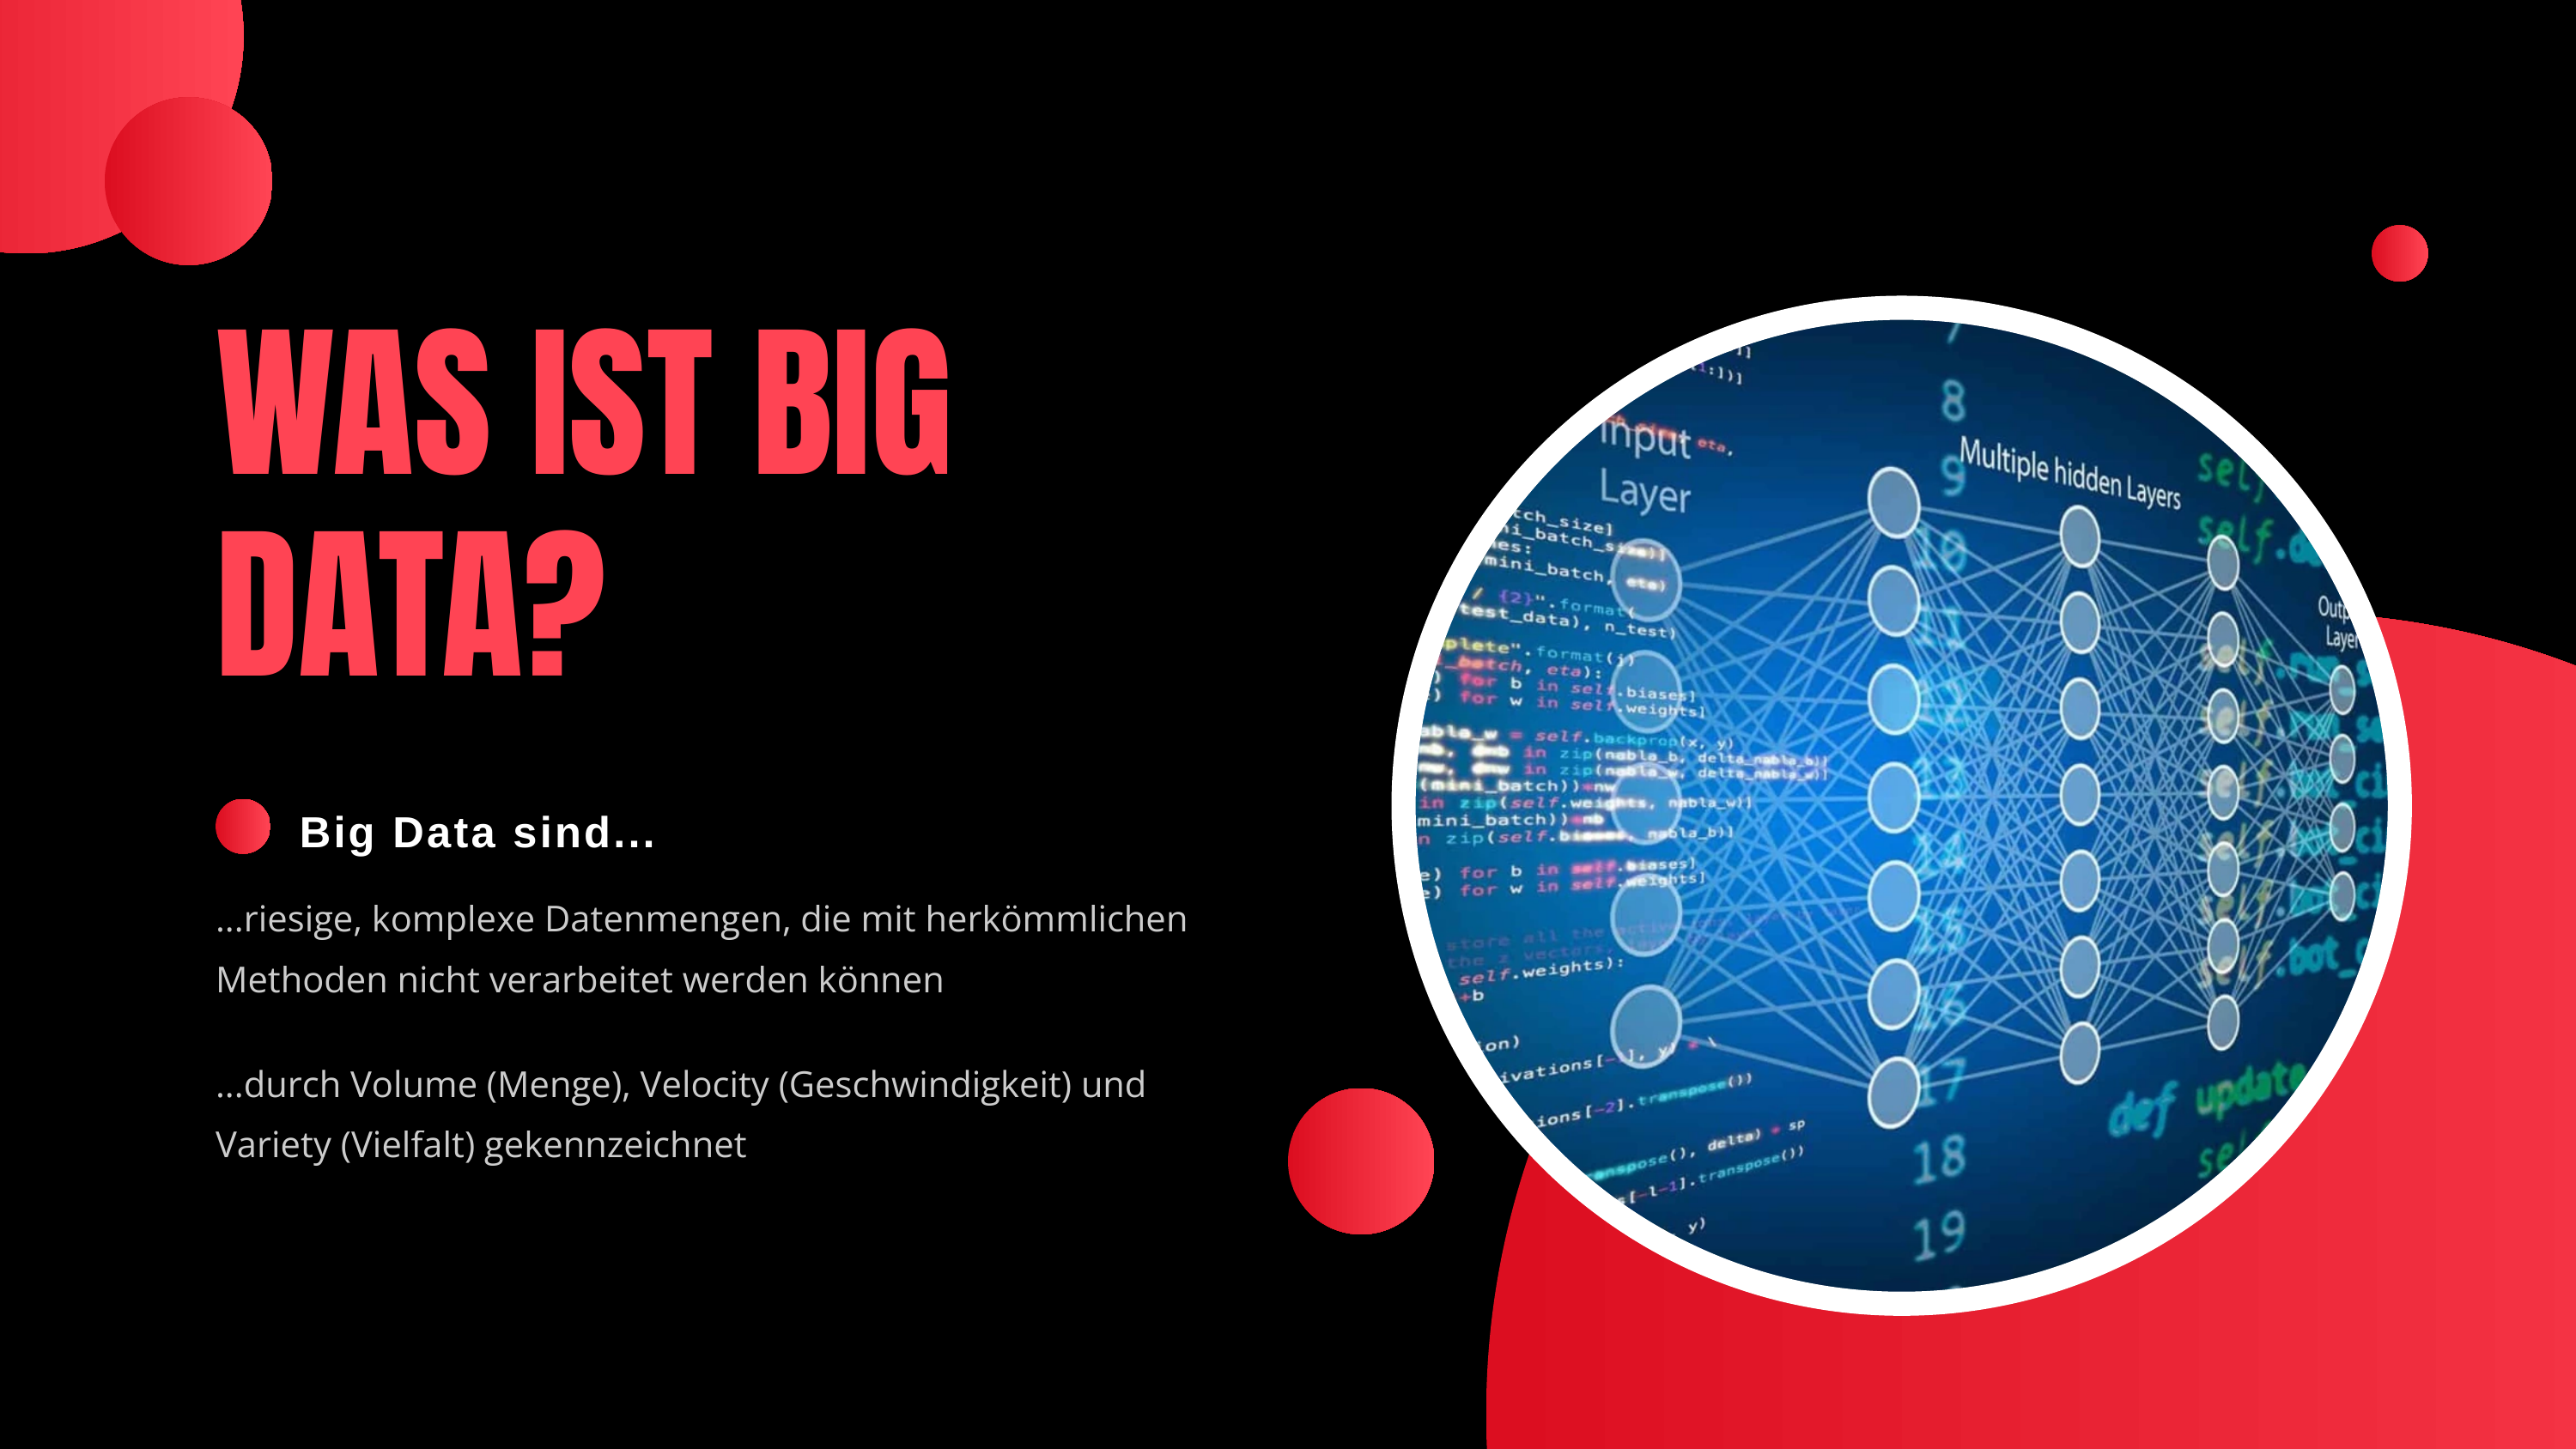

WAS IST BIG DATA?

Big Data sind...

...riesige, komplexe Datenmengen, die mit herkömmlichen Methoden nicht verarbeitet werden können
...durch Volume (Menge), Velocity (Geschwindigkeit) und Variety (Vielfalt) gekennzeichnet